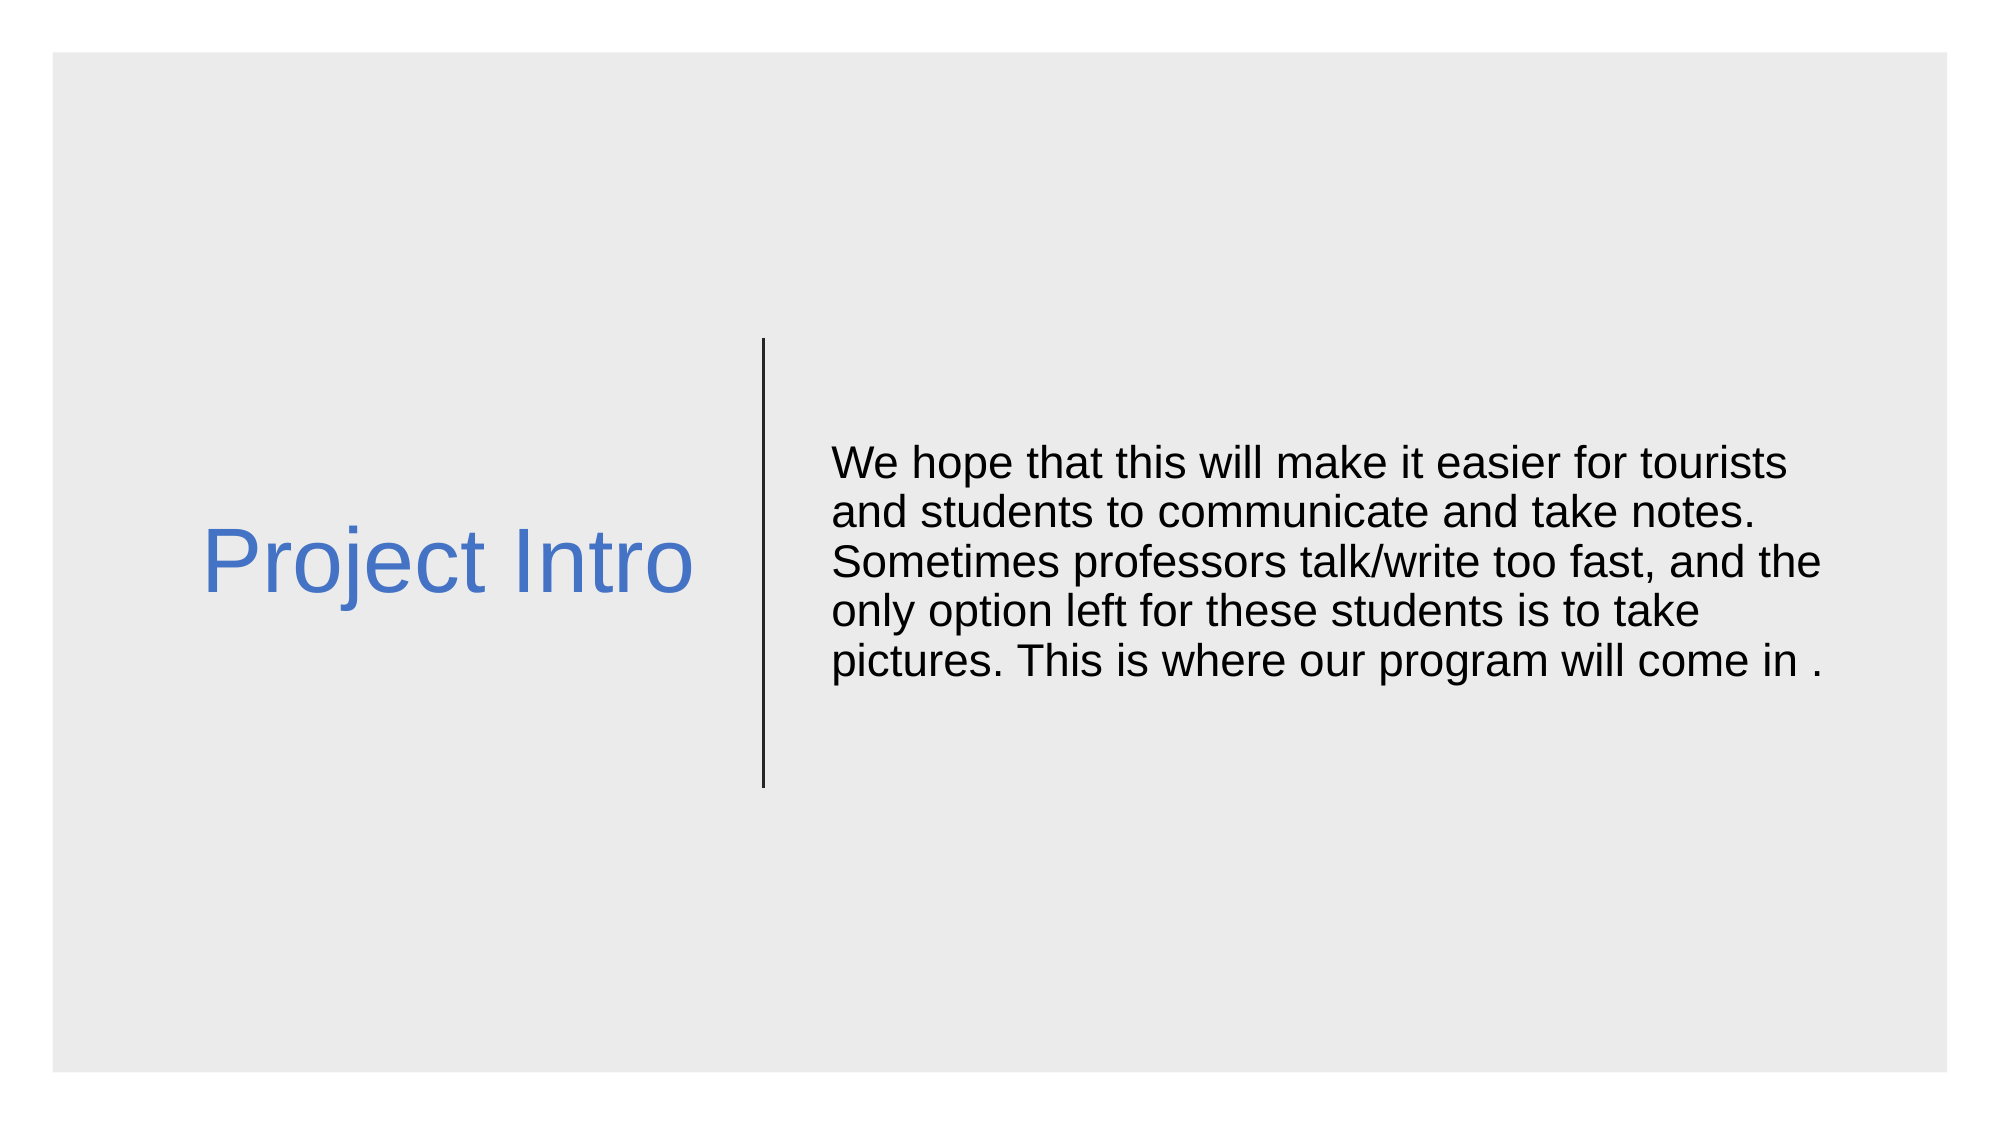

# Project Intro
We hope that this will make it easier for tourists and students to communicate and take notes. Sometimes professors talk/write too fast, and the only option left for these students is to take pictures. This is where our program will come in .